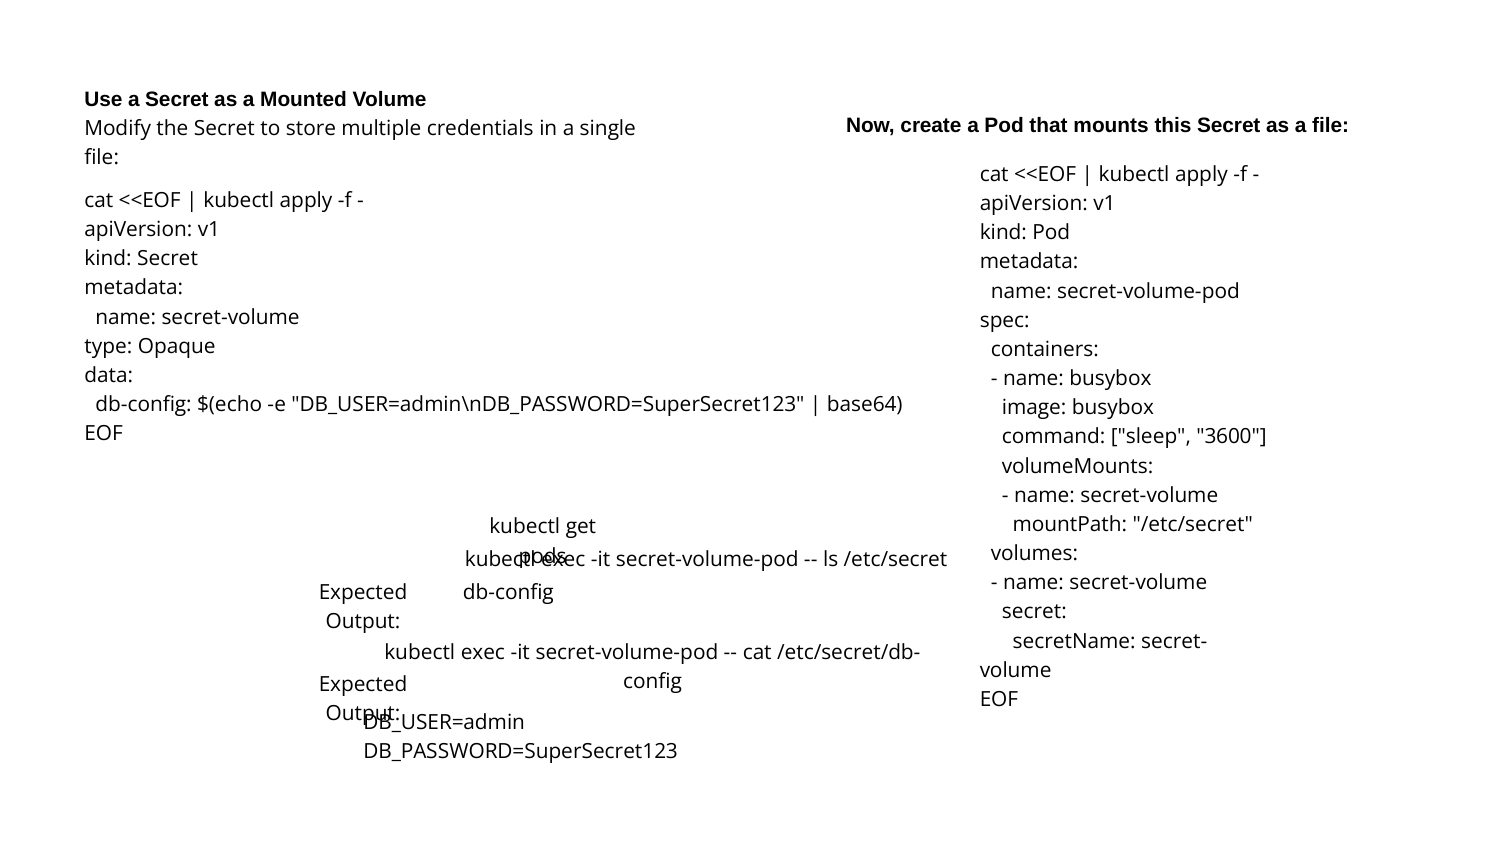

Use a Secret as a Mounted Volume
Modify the Secret to store multiple credentials in a single file:
Now, create a Pod that mounts this Secret as a file:
cat <<EOF | kubectl apply -f -
apiVersion: v1
kind: Pod
metadata:
  name: secret-volume-pod
spec:
  containers:
  - name: busybox
    image: busybox
    command: ["sleep", "3600"]
    volumeMounts:
    - name: secret-volume
      mountPath: "/etc/secret"
  volumes:
  - name: secret-volume
    secret:
      secretName: secret-volume
EOF
cat <<EOF | kubectl apply -f -
apiVersion: v1
kind: Secret
metadata:
  name: secret-volume
type: Opaque
data:
  db-config: $(echo -e "DB_USER=admin\nDB_PASSWORD=SuperSecret123" | base64)
EOF
kubectl get pods
kubectl exec -it secret-volume-pod -- ls /etc/secret
Expected Output:
db-config
kubectl exec -it secret-volume-pod -- cat /etc/secret/db-config
Expected Output:
DB_USER=admin
DB_PASSWORD=SuperSecret123